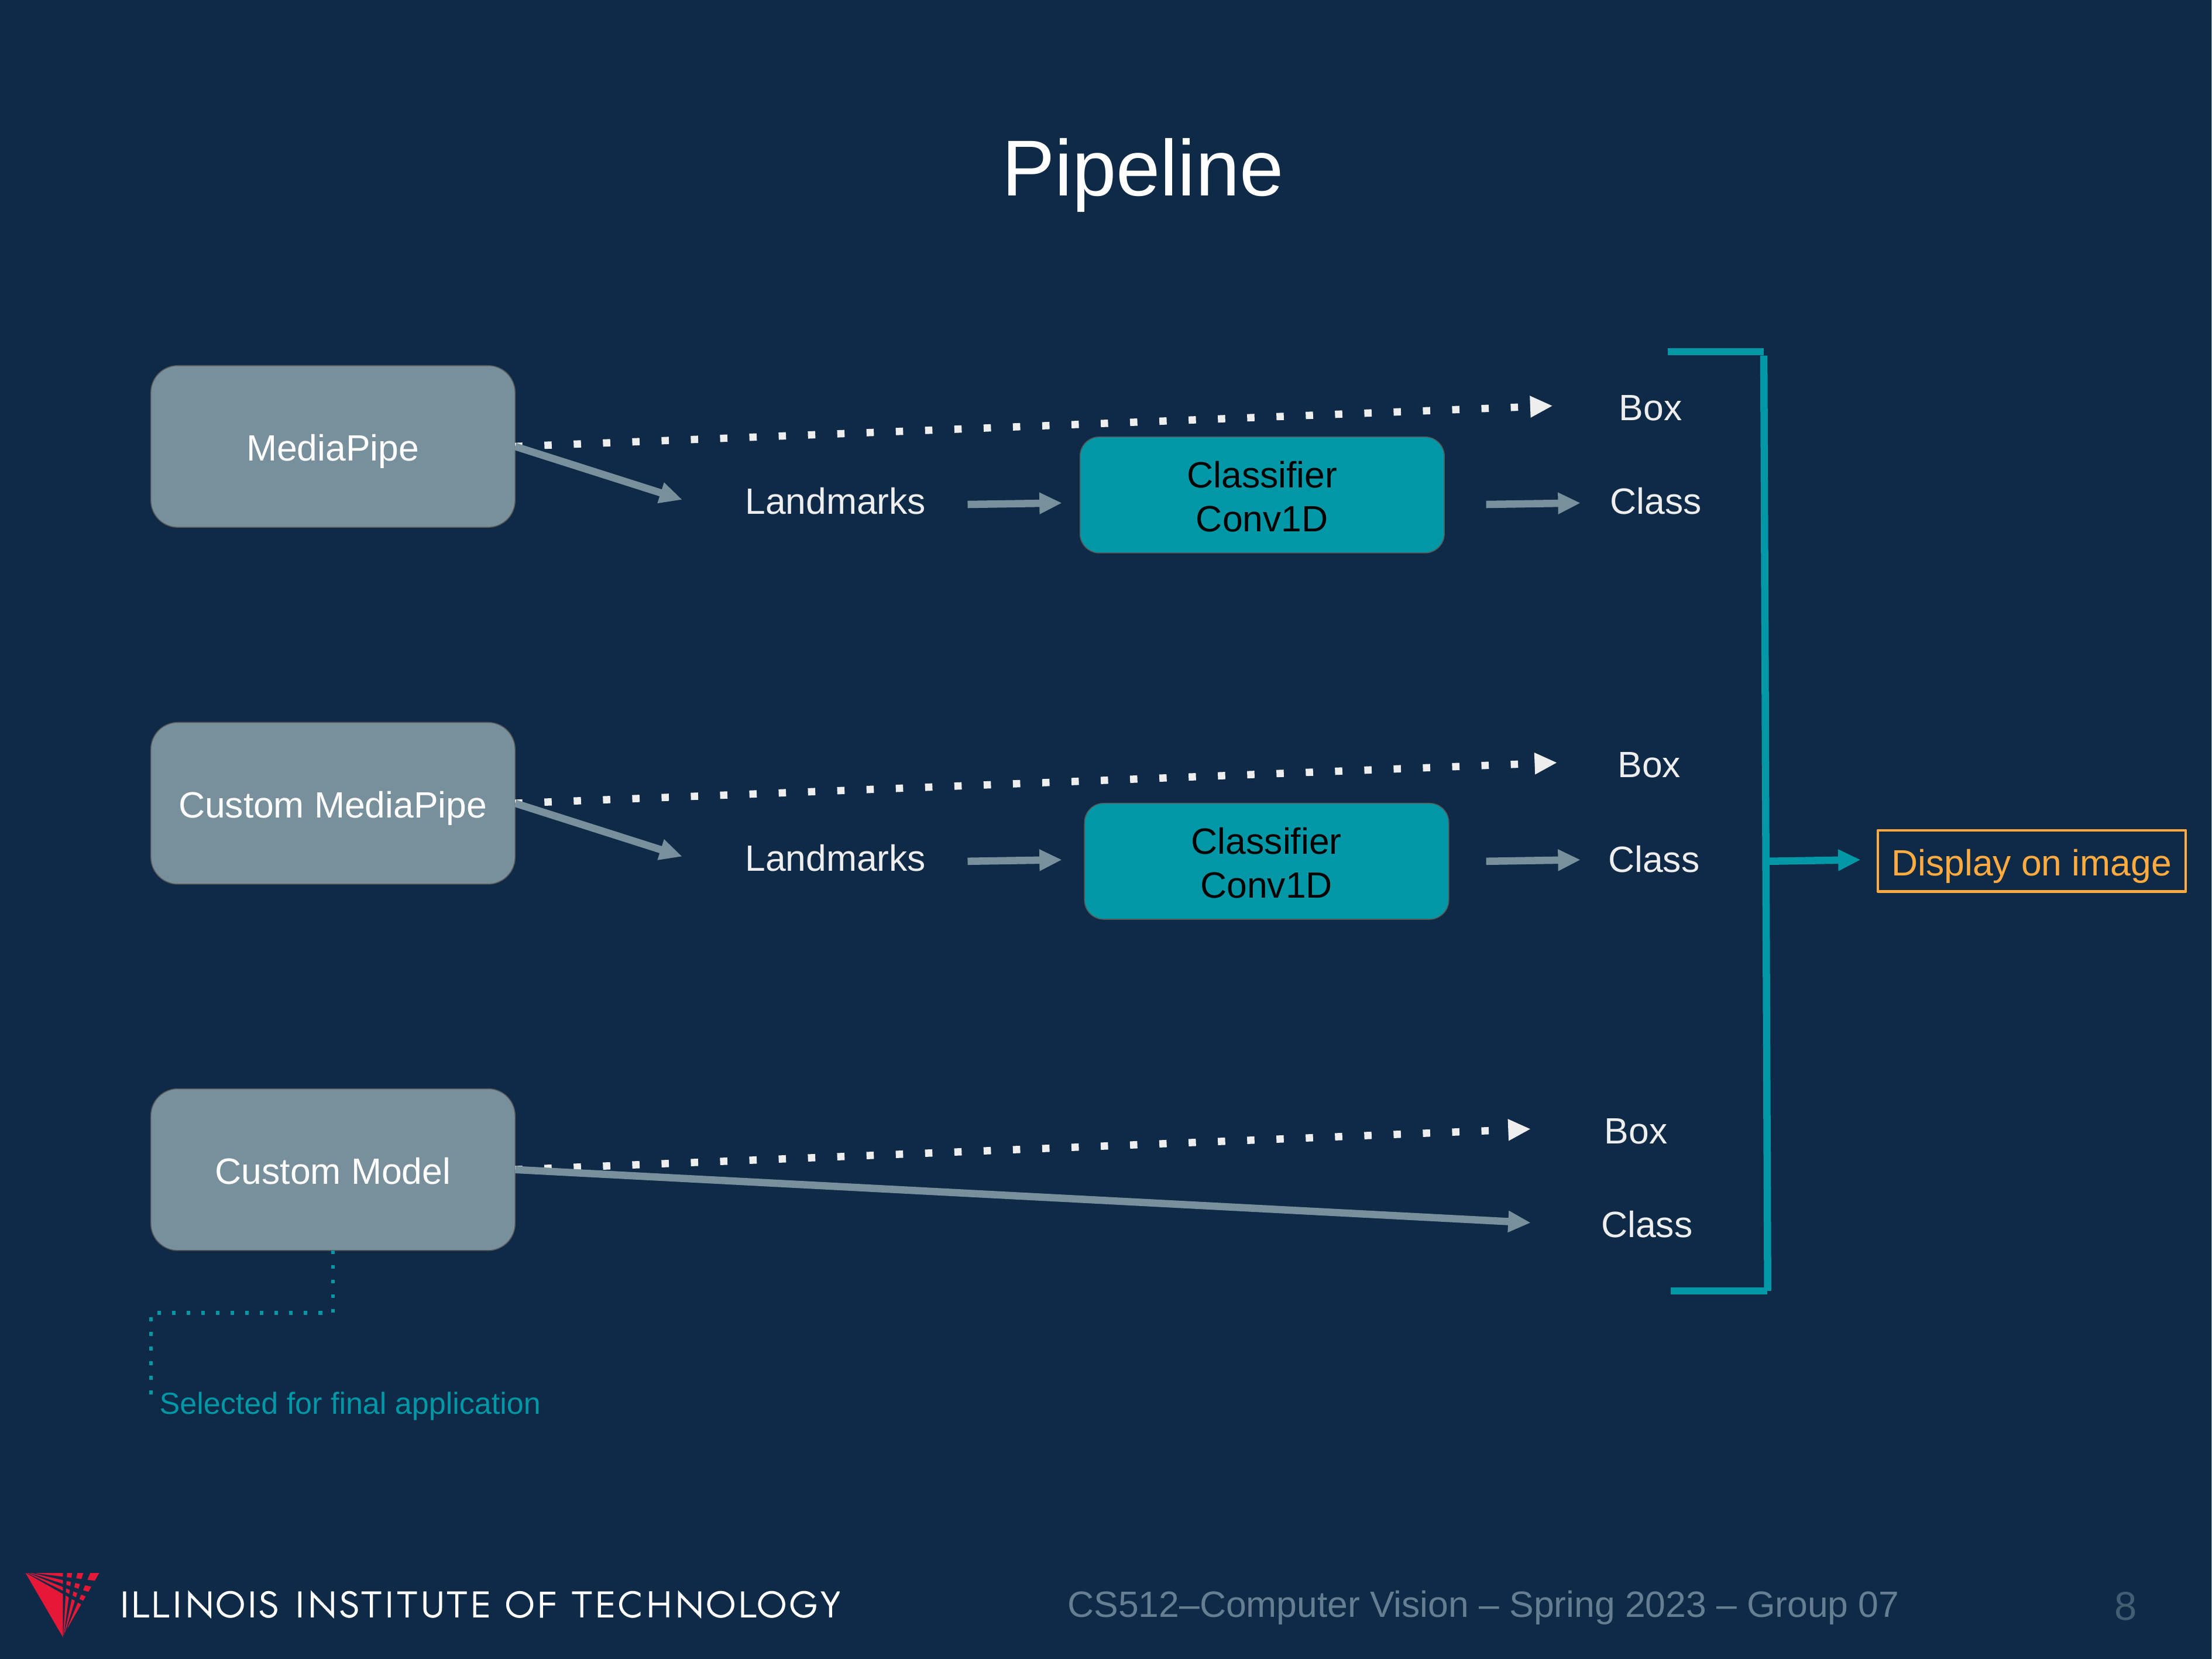

Pipeline
MediaPipe
Box
Classifier
Conv1D
Landmarks
Class
Custom MediaPipe
Box
Classifier
Conv1D
Landmarks
Class
Display on image
Custom Model
Box
Class
Selected for final application
8